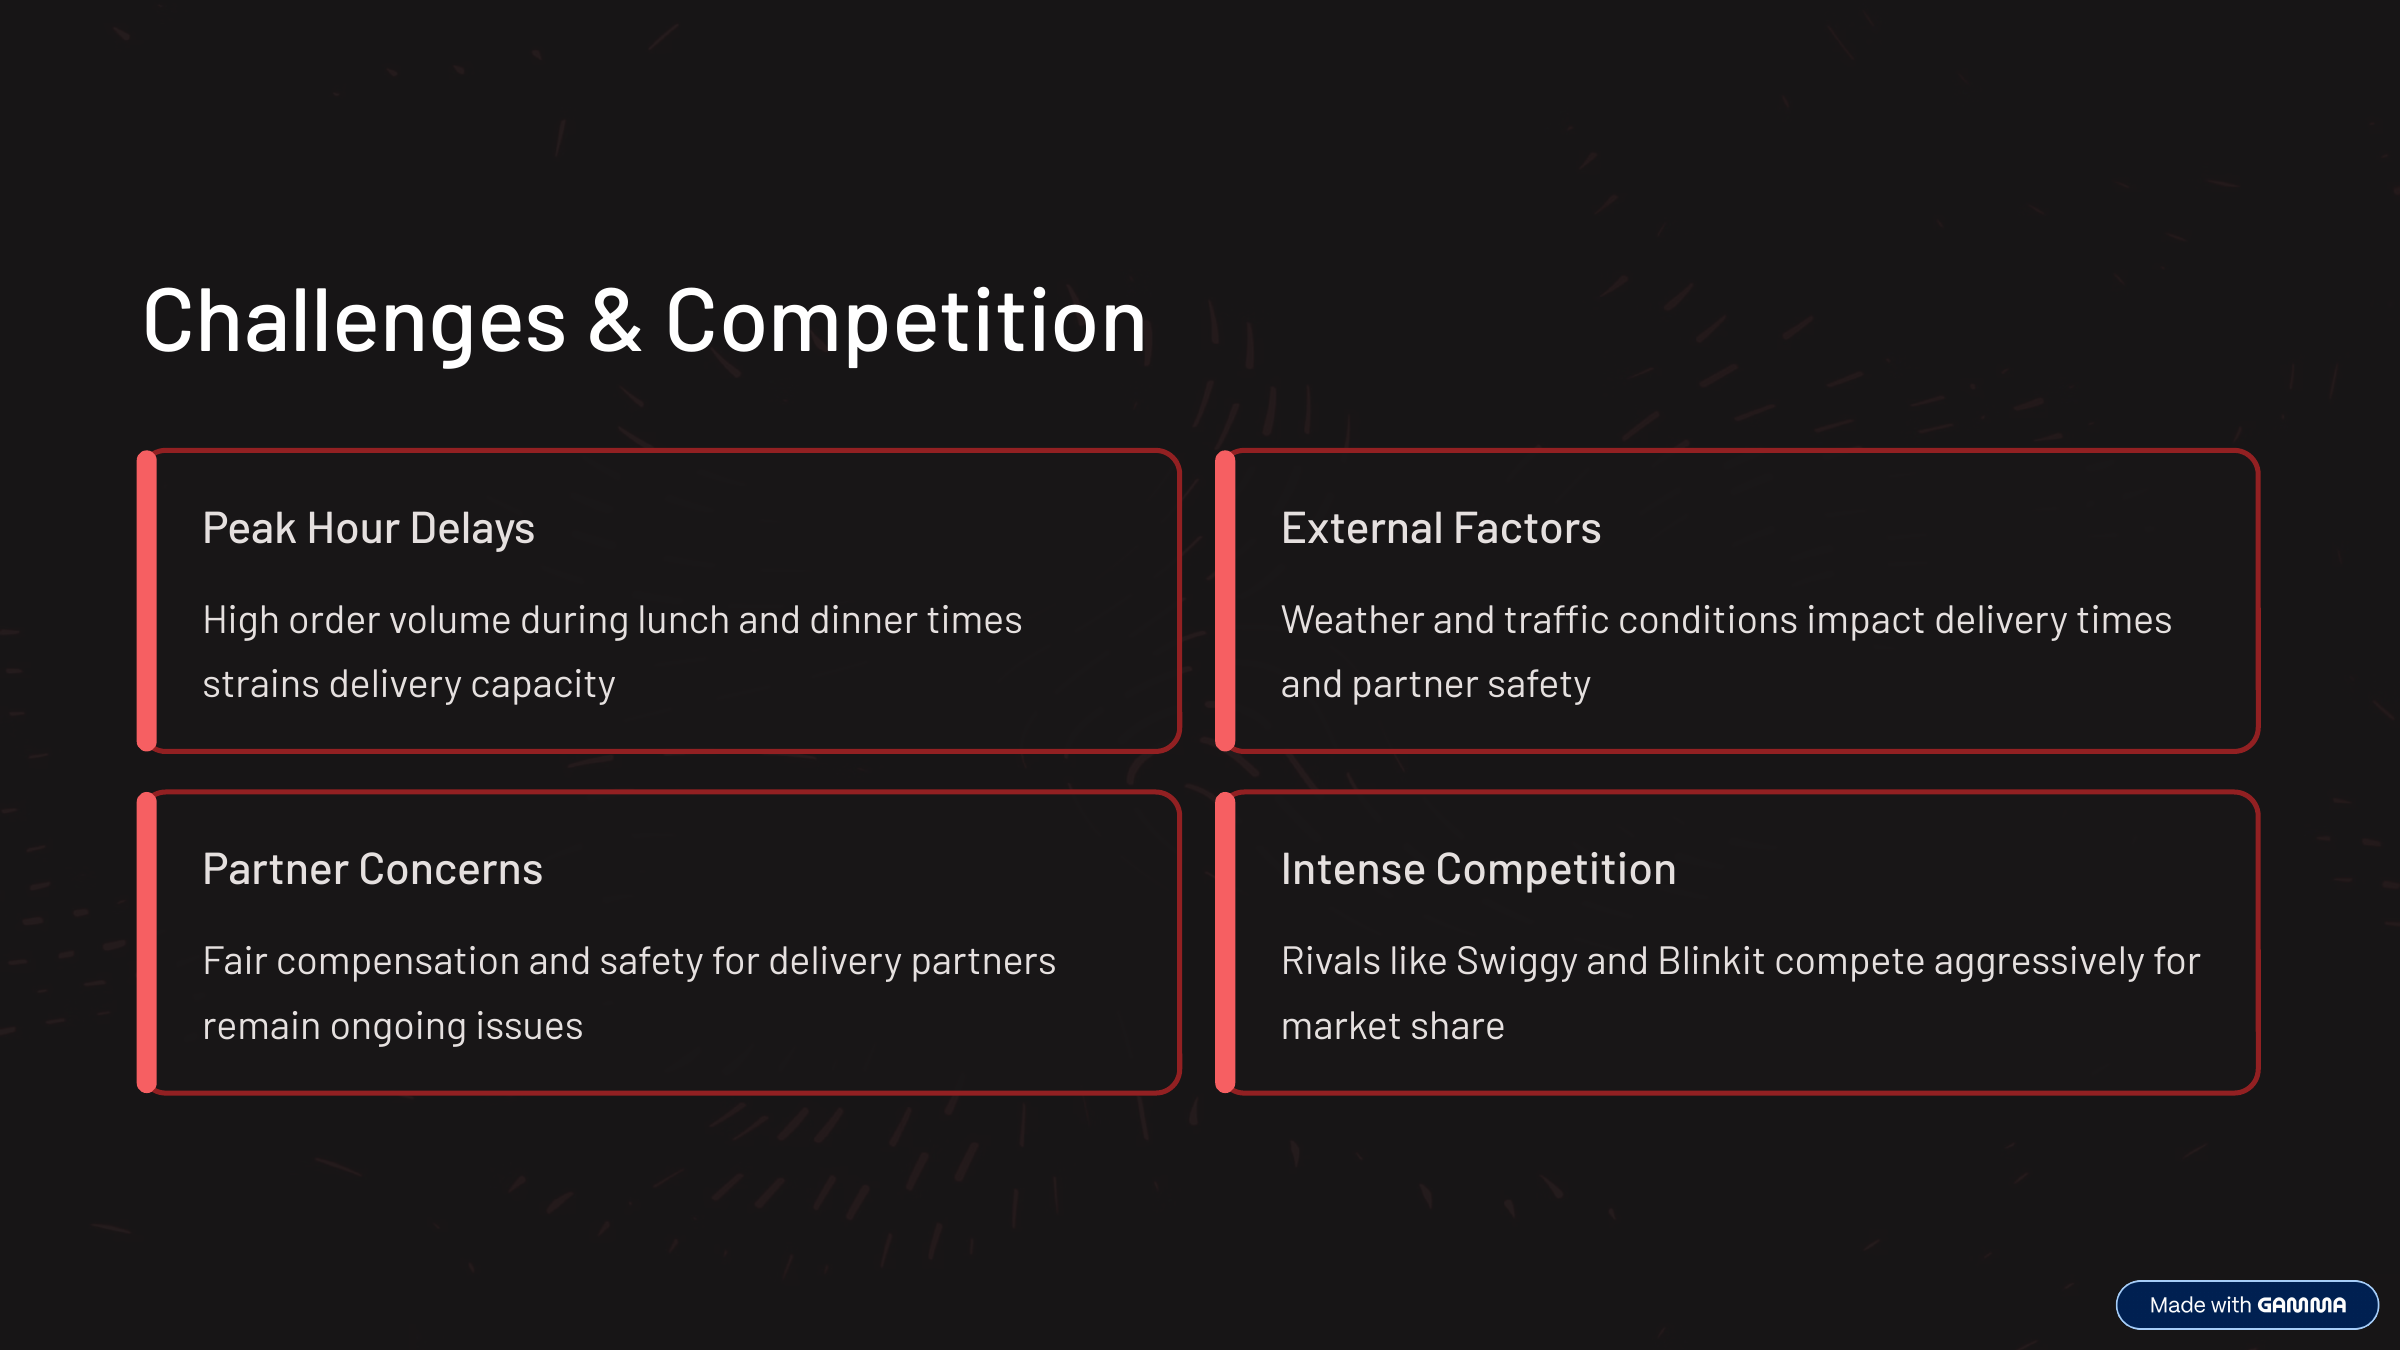

Challenges & Competition

Peak Hour Delays
External Factors
High order volume during lunch and dinner times strains delivery capacity
Weather and traffic conditions impact delivery times and partner safety

Partner Concerns
Intense Competition
Fair compensation and safety for delivery partners remain ongoing issues
Rivals like Swiggy and Blinkit compete aggressively for market share